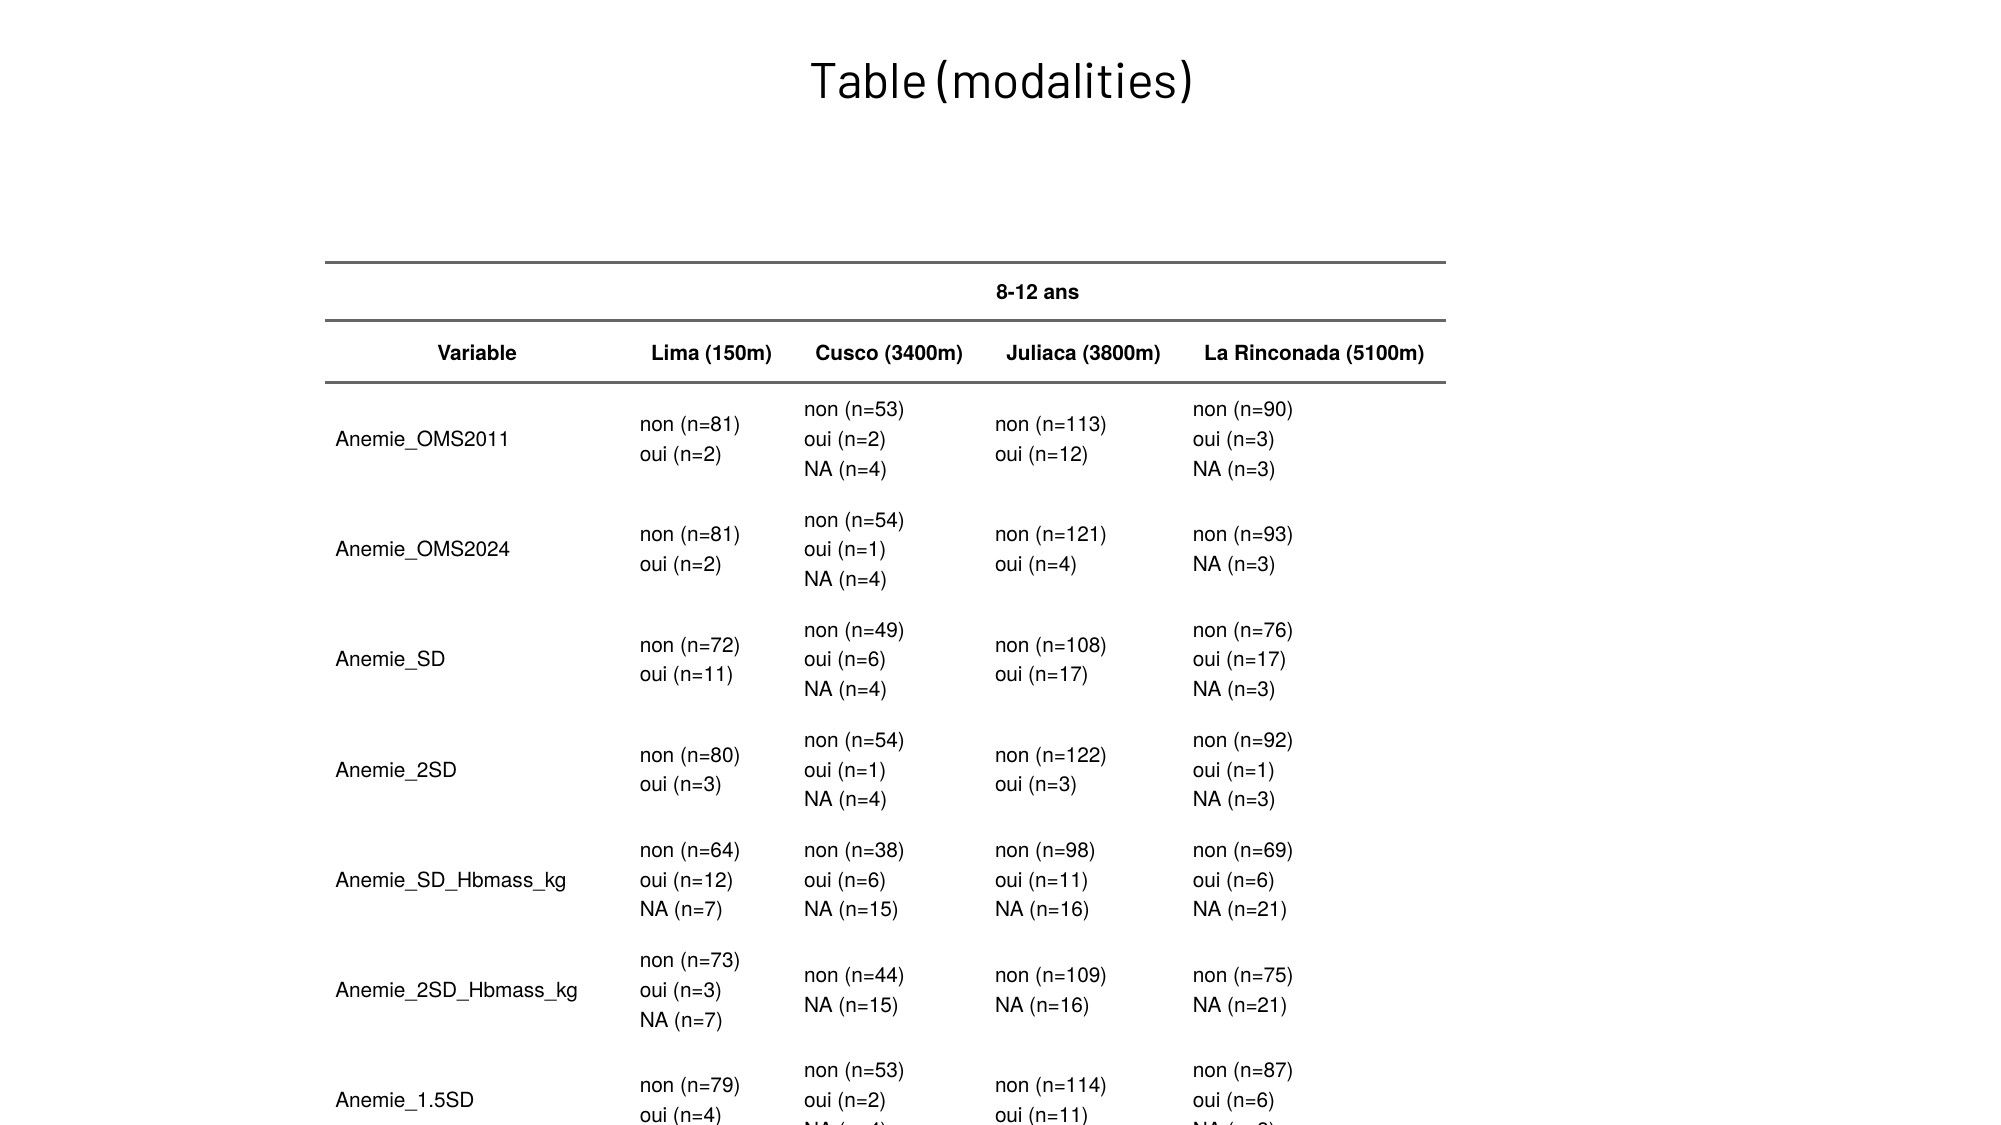

# Table (modalities)
|  | 8-12 ans | 8-12 ans | 8-12 ans | 8-12 ans |
| --- | --- | --- | --- | --- |
| Variable | Lima (150m) | Cusco (3400m) | Juliaca (3800m) | La Rinconada (5100m) |
| Anemie\_OMS2011 | non (n=81) oui (n=2) | non (n=53) oui (n=2) NA (n=4) | non (n=113) oui (n=12) | non (n=90) oui (n=3) NA (n=3) |
| Anemie\_OMS2024 | non (n=81) oui (n=2) | non (n=54) oui (n=1) NA (n=4) | non (n=121) oui (n=4) | non (n=93) NA (n=3) |
| Anemie\_SD | non (n=72) oui (n=11) | non (n=49) oui (n=6) NA (n=4) | non (n=108) oui (n=17) | non (n=76) oui (n=17) NA (n=3) |
| Anemie\_2SD | non (n=80) oui (n=3) | non (n=54) oui (n=1) NA (n=4) | non (n=122) oui (n=3) | non (n=92) oui (n=1) NA (n=3) |
| Anemie\_SD\_Hbmass\_kg | non (n=64) oui (n=12) NA (n=7) | non (n=38) oui (n=6) NA (n=15) | non (n=98) oui (n=11) NA (n=16) | non (n=69) oui (n=6) NA (n=21) |
| Anemie\_2SD\_Hbmass\_kg | non (n=73) oui (n=3) NA (n=7) | non (n=44) NA (n=15) | non (n=109) NA (n=16) | non (n=75) NA (n=21) |
| Anemie\_1.5SD | non (n=79) oui (n=4) | non (n=53) oui (n=2) NA (n=4) | non (n=114) oui (n=11) | non (n=87) oui (n=6) NA (n=3) |
| Anemie\_1.5SD\_Hbmass\_kg | non (n=69) oui (n=7) NA (n=7) | non (n=42) oui (n=2) NA (n=15) | non (n=104) oui (n=5) NA (n=16) | non (n=72) oui (n=3) NA (n=21) |
| Anemie\_OMS2024\_FER | non (n=82) oui (n=1) | non (n=54) NA (n=5) | non (n=122) oui (n=3) | non (n=93) NA (n=3) |
| Anemie\_OMS2011\_FER | non (n=82) oui (n=1) | non (n=54) NA (n=5) | non (n=117) oui (n=8) | non (n=91) oui (n=2) NA (n=3) |